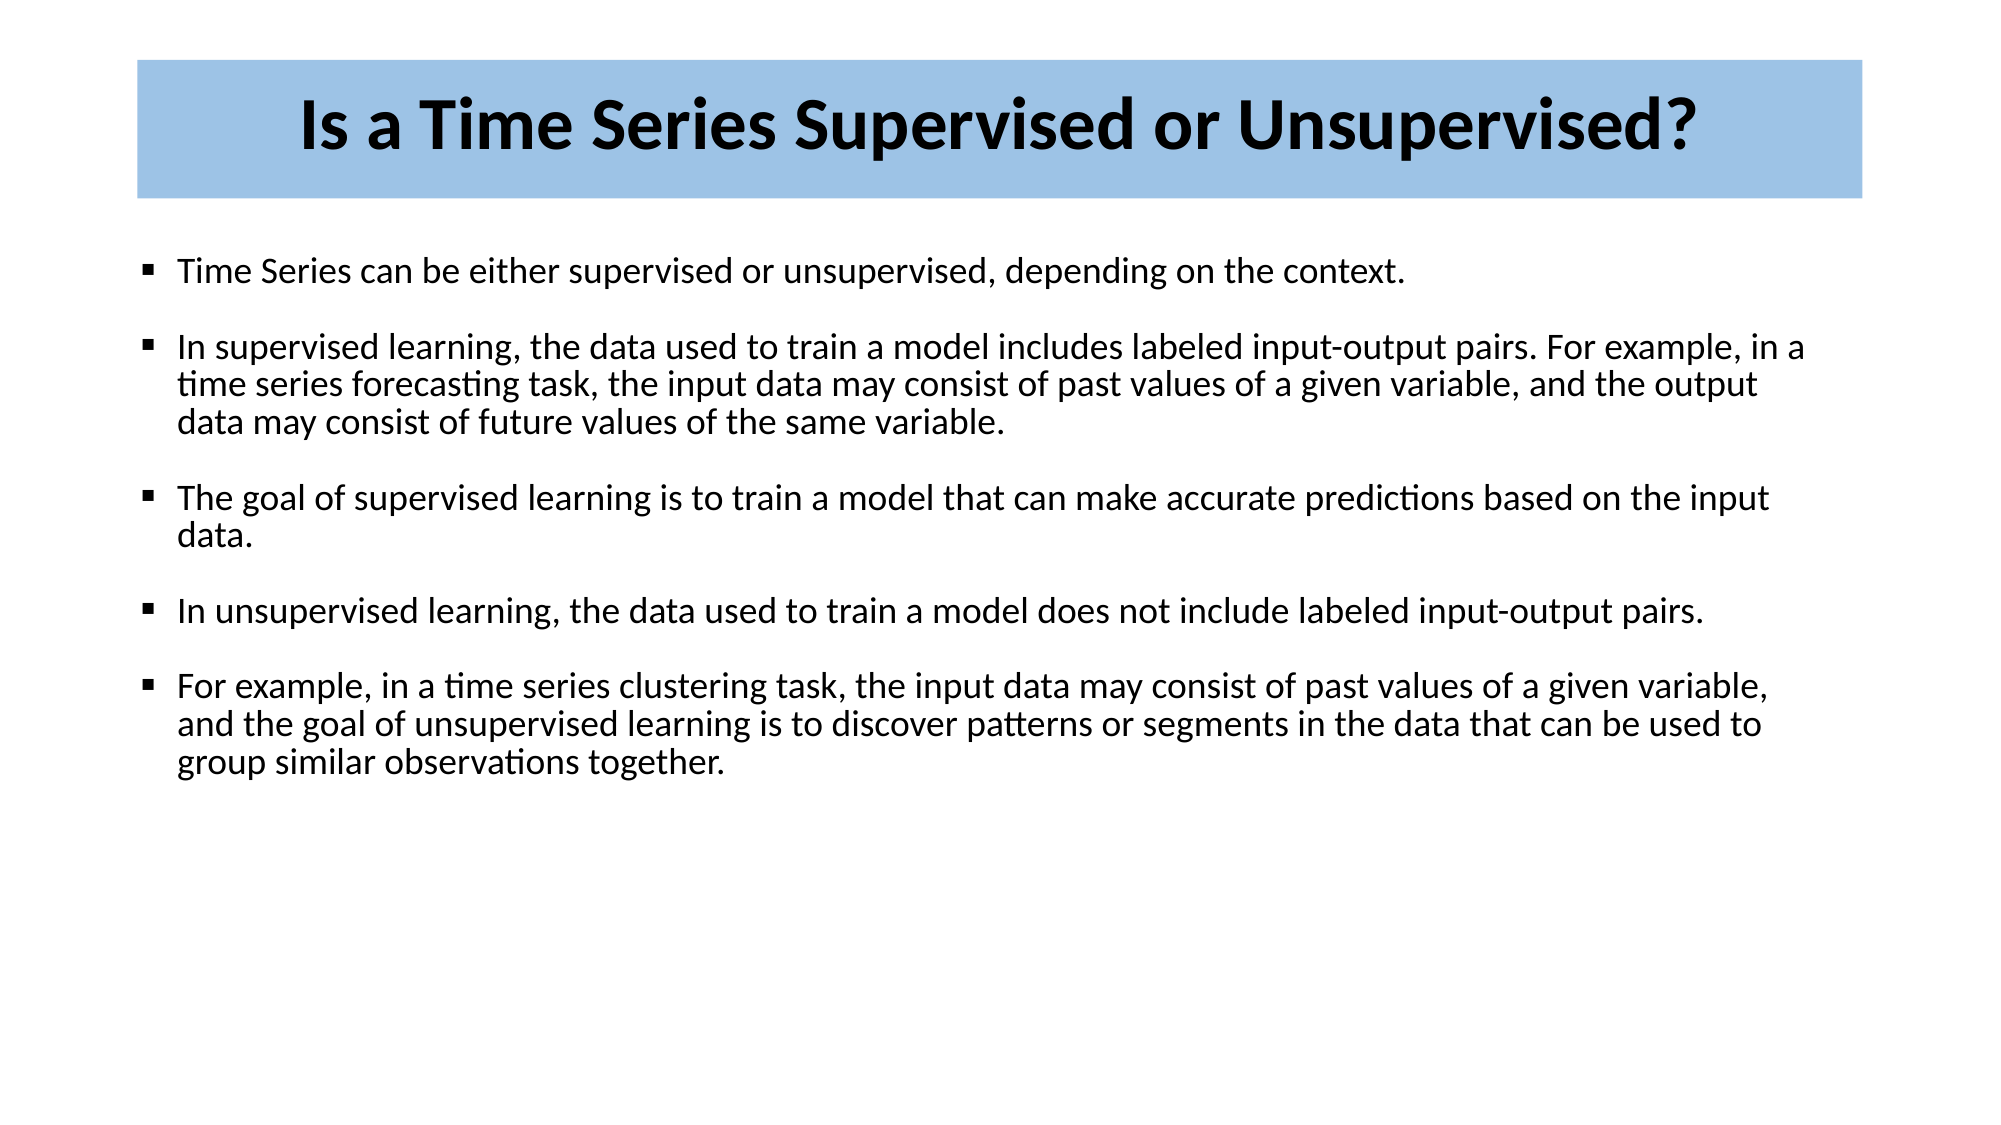

# Is a Time Series Supervised or Unsupervised?
Time Series can be either supervised or unsupervised, depending on the context.

In supervised learning, the data used to train a model includes labeled input-output pairs. For example, in a time series forecasting task, the input data may consist of past values of a given variable, and the output data may consist of future values of the same variable.

The goal of supervised learning is to train a model that can make accurate predictions based on the input data.

In unsupervised learning, the data used to train a model does not include labeled input-output pairs.

For example, in a time series clustering task, the input data may consist of past values of a given variable, and the goal of unsupervised learning is to discover patterns or segments in the data that can be used to group similar observations together.